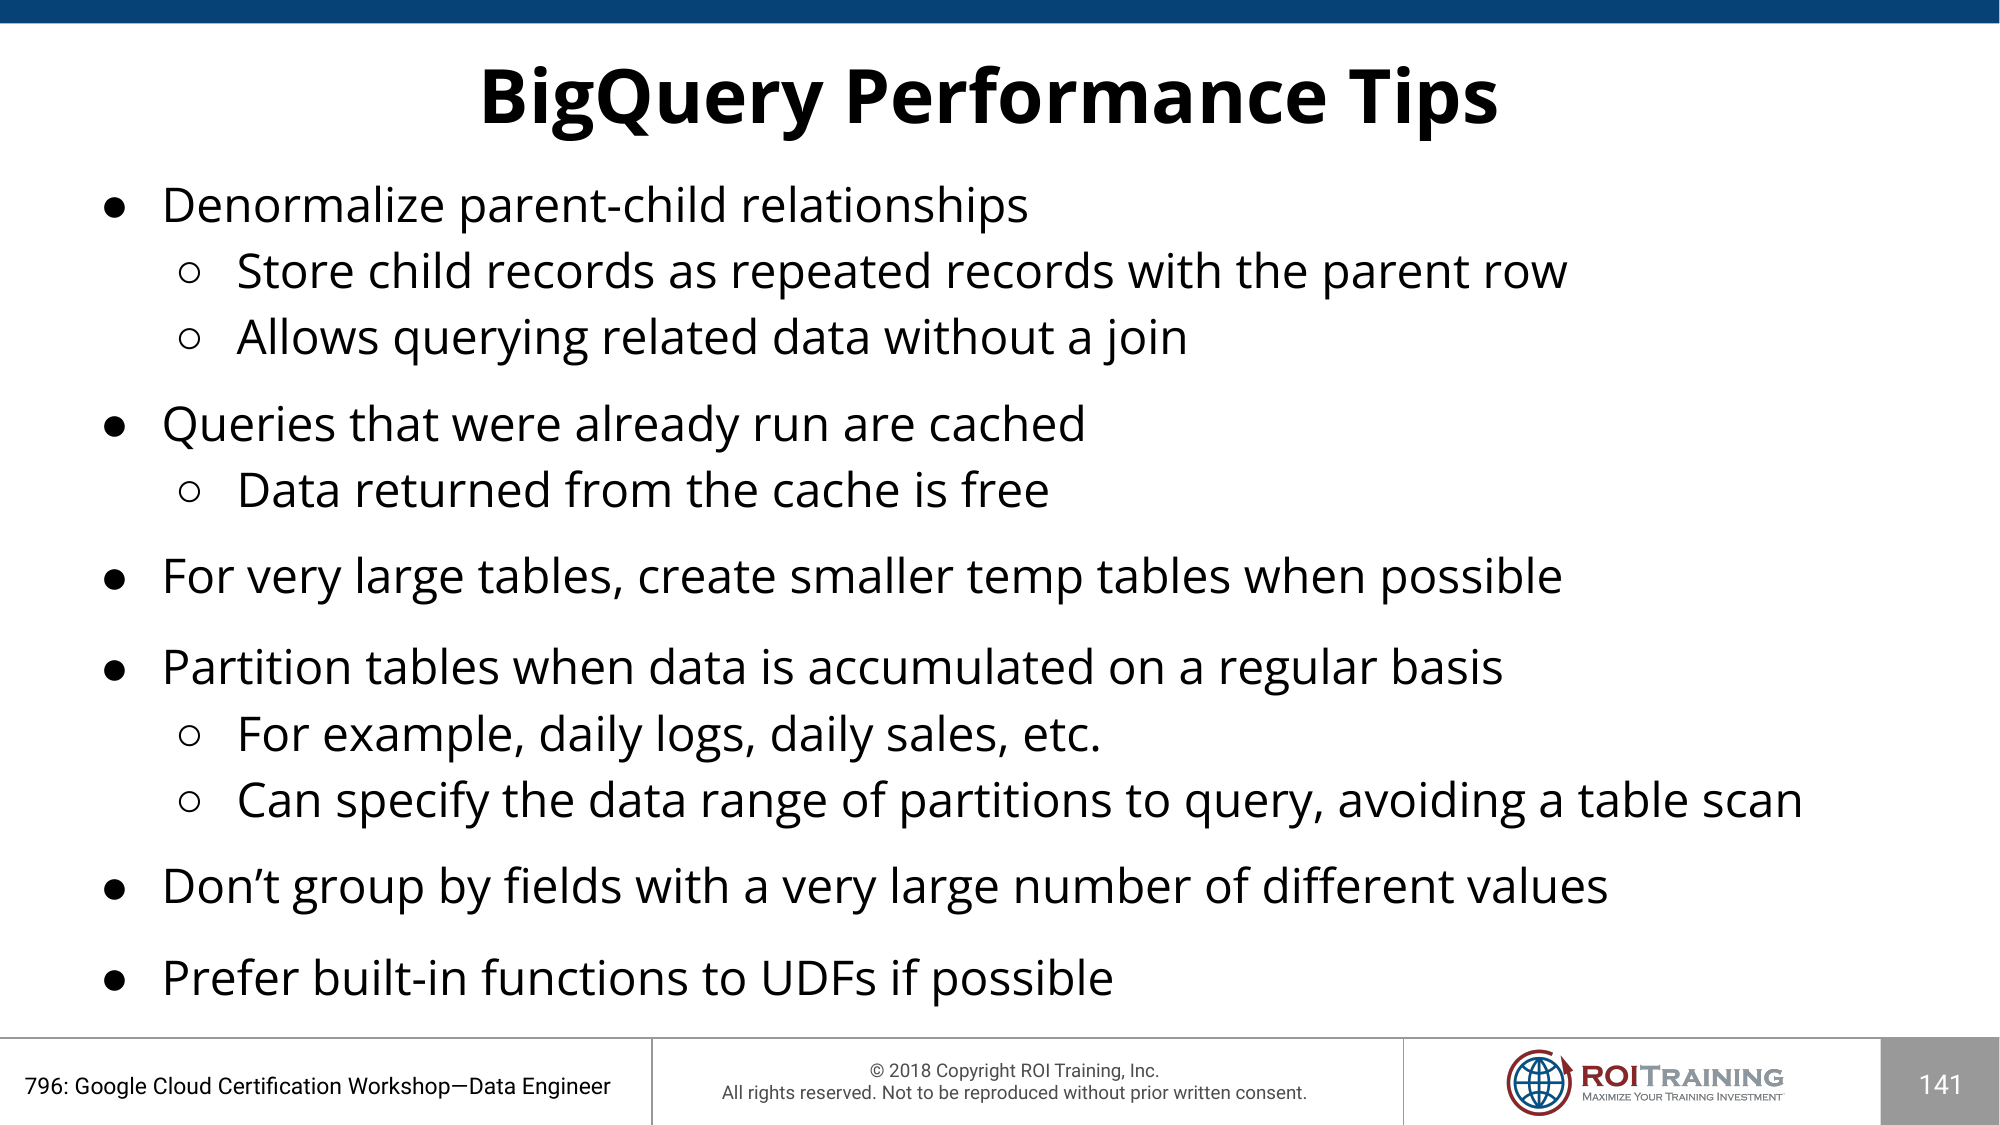

# BigQuery Performance Tips
Denormalize parent-child relationships
Store child records as repeated records with the parent row
Allows querying related data without a join
Queries that were already run are cached
Data returned from the cache is free
For very large tables, create smaller temp tables when possible
Partition tables when data is accumulated on a regular basis
For example, daily logs, daily sales, etc.
Can specify the data range of partitions to query, avoiding a table scan
Don’t group by fields with a very large number of different values
Prefer built-in functions to UDFs if possible